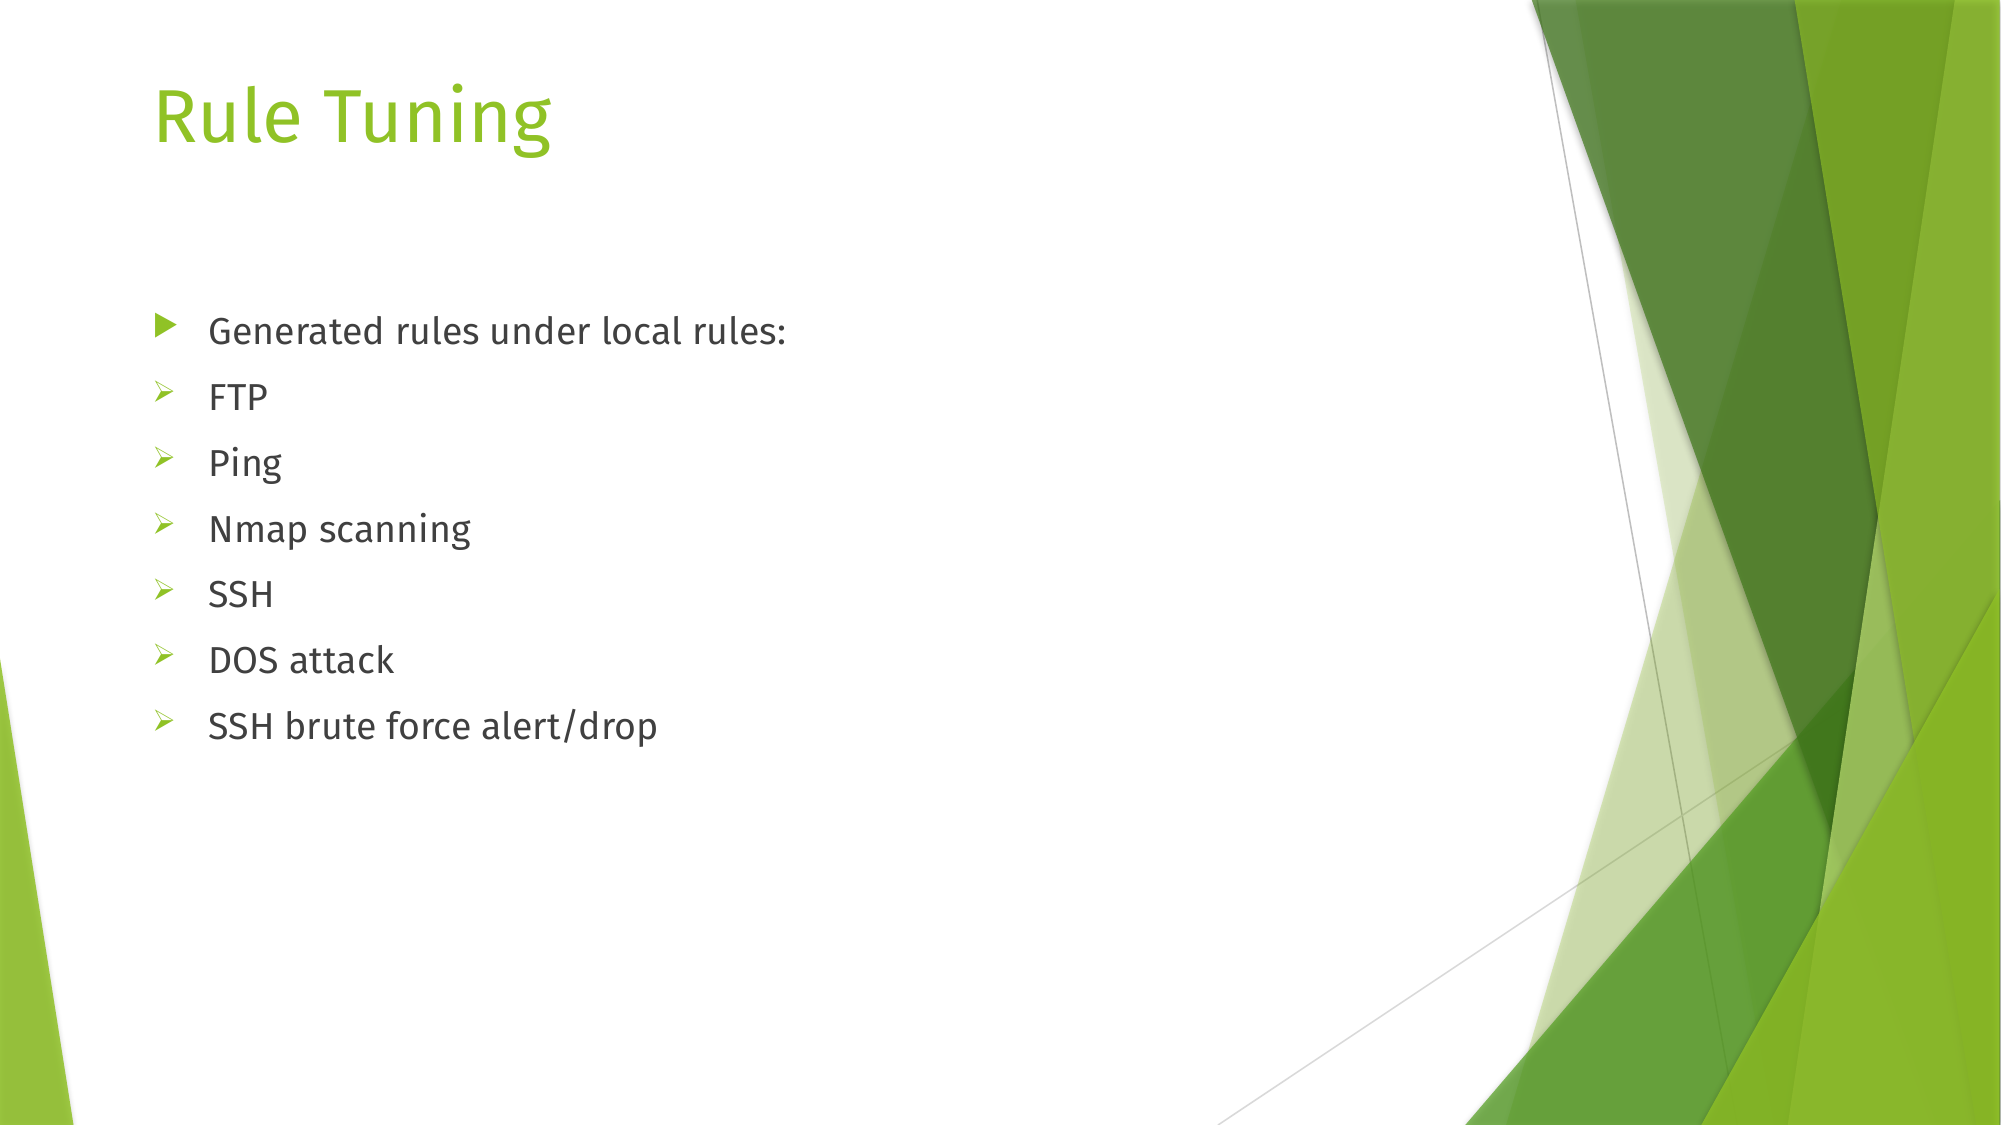

# Rule Tuning
Generated rules under local rules:
FTP
Ping
Nmap scanning
SSH
DOS attack
SSH brute force alert/drop